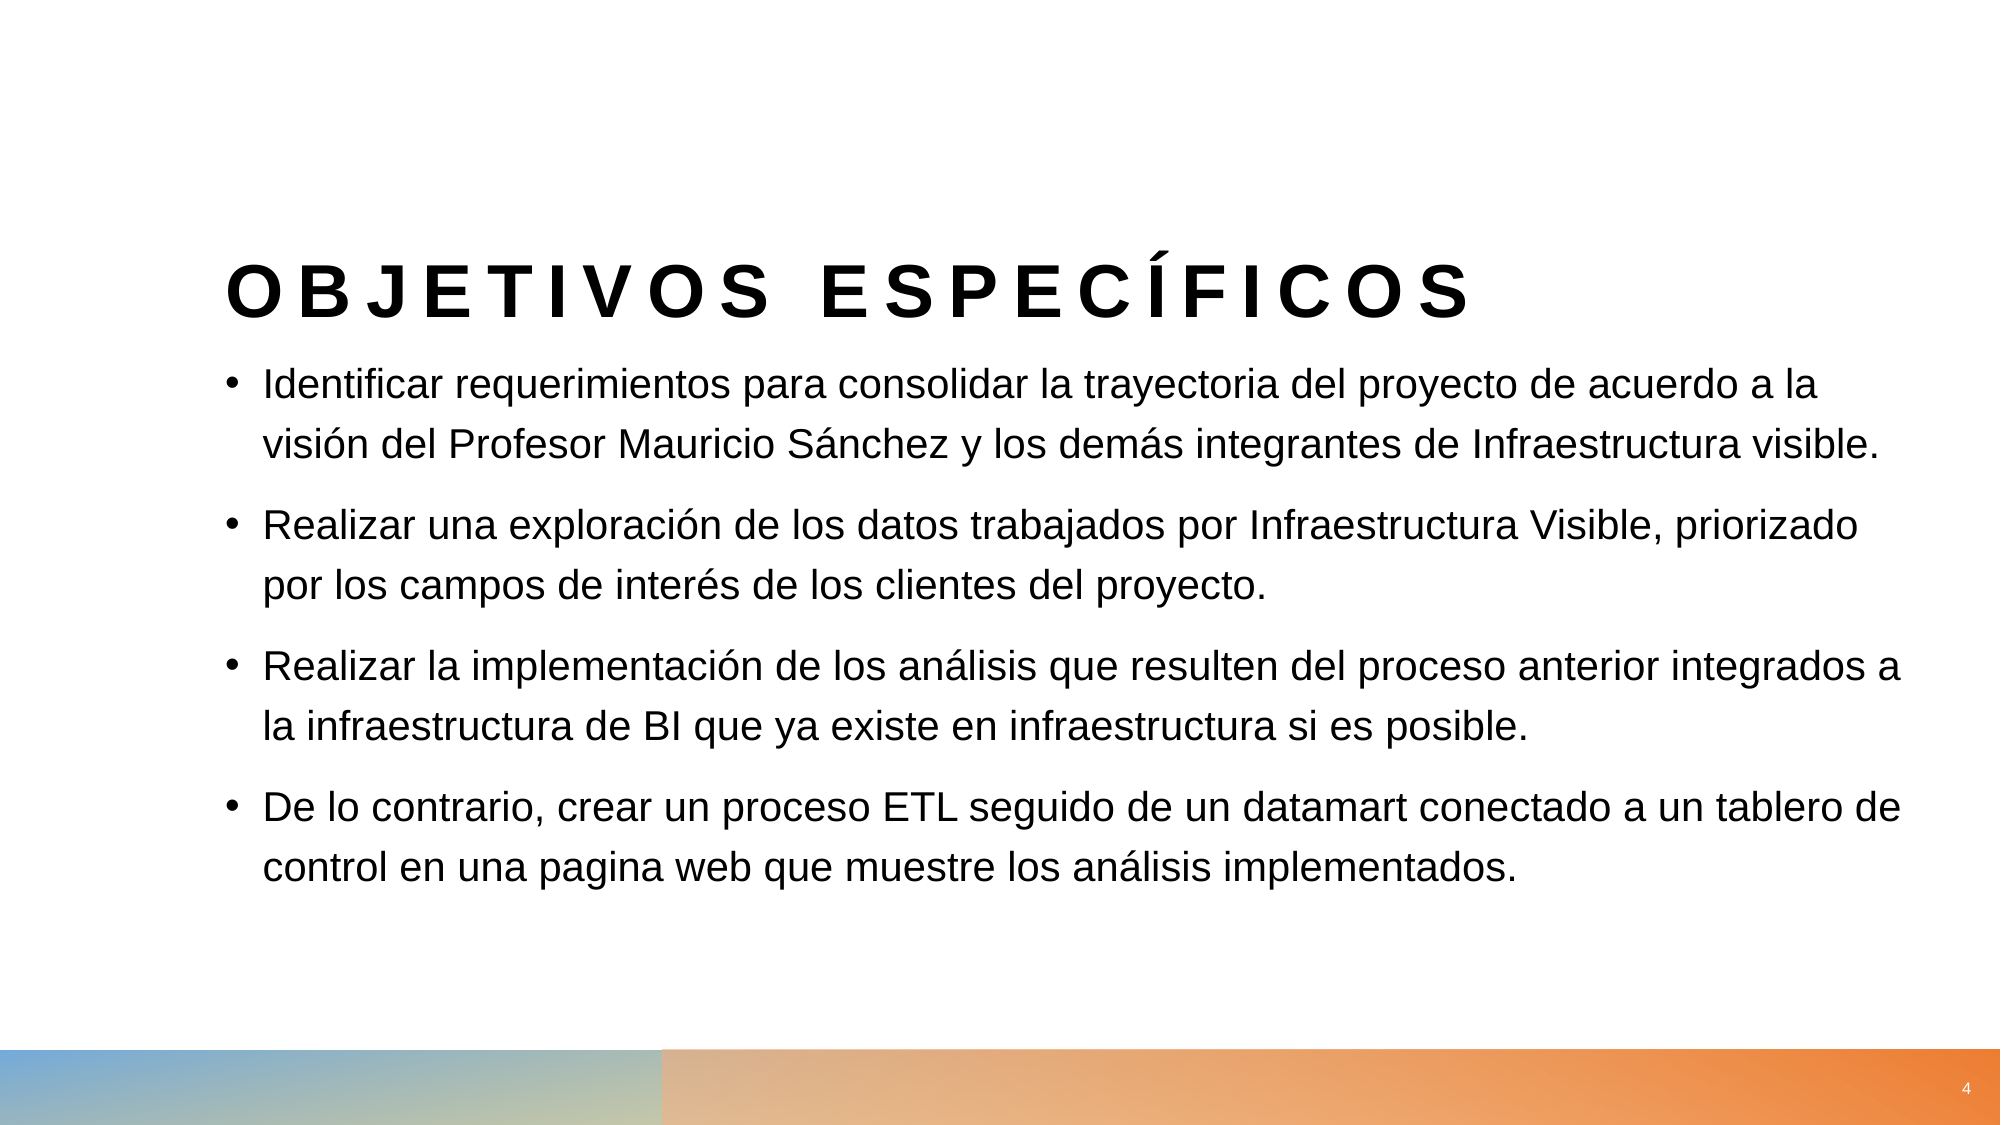

# Objetivos específicos
Identificar requerimientos para consolidar la trayectoria del proyecto de acuerdo a la visión del Profesor Mauricio Sánchez y los demás integrantes de Infraestructura visible.
Realizar una exploración de los datos trabajados por Infraestructura Visible, priorizado por los campos de interés de los clientes del proyecto.
Realizar la implementación de los análisis que resulten del proceso anterior integrados a la infraestructura de BI que ya existe en infraestructura si es posible.
De lo contrario, crear un proceso ETL seguido de un datamart conectado a un tablero de control en una pagina web que muestre los análisis implementados.

4